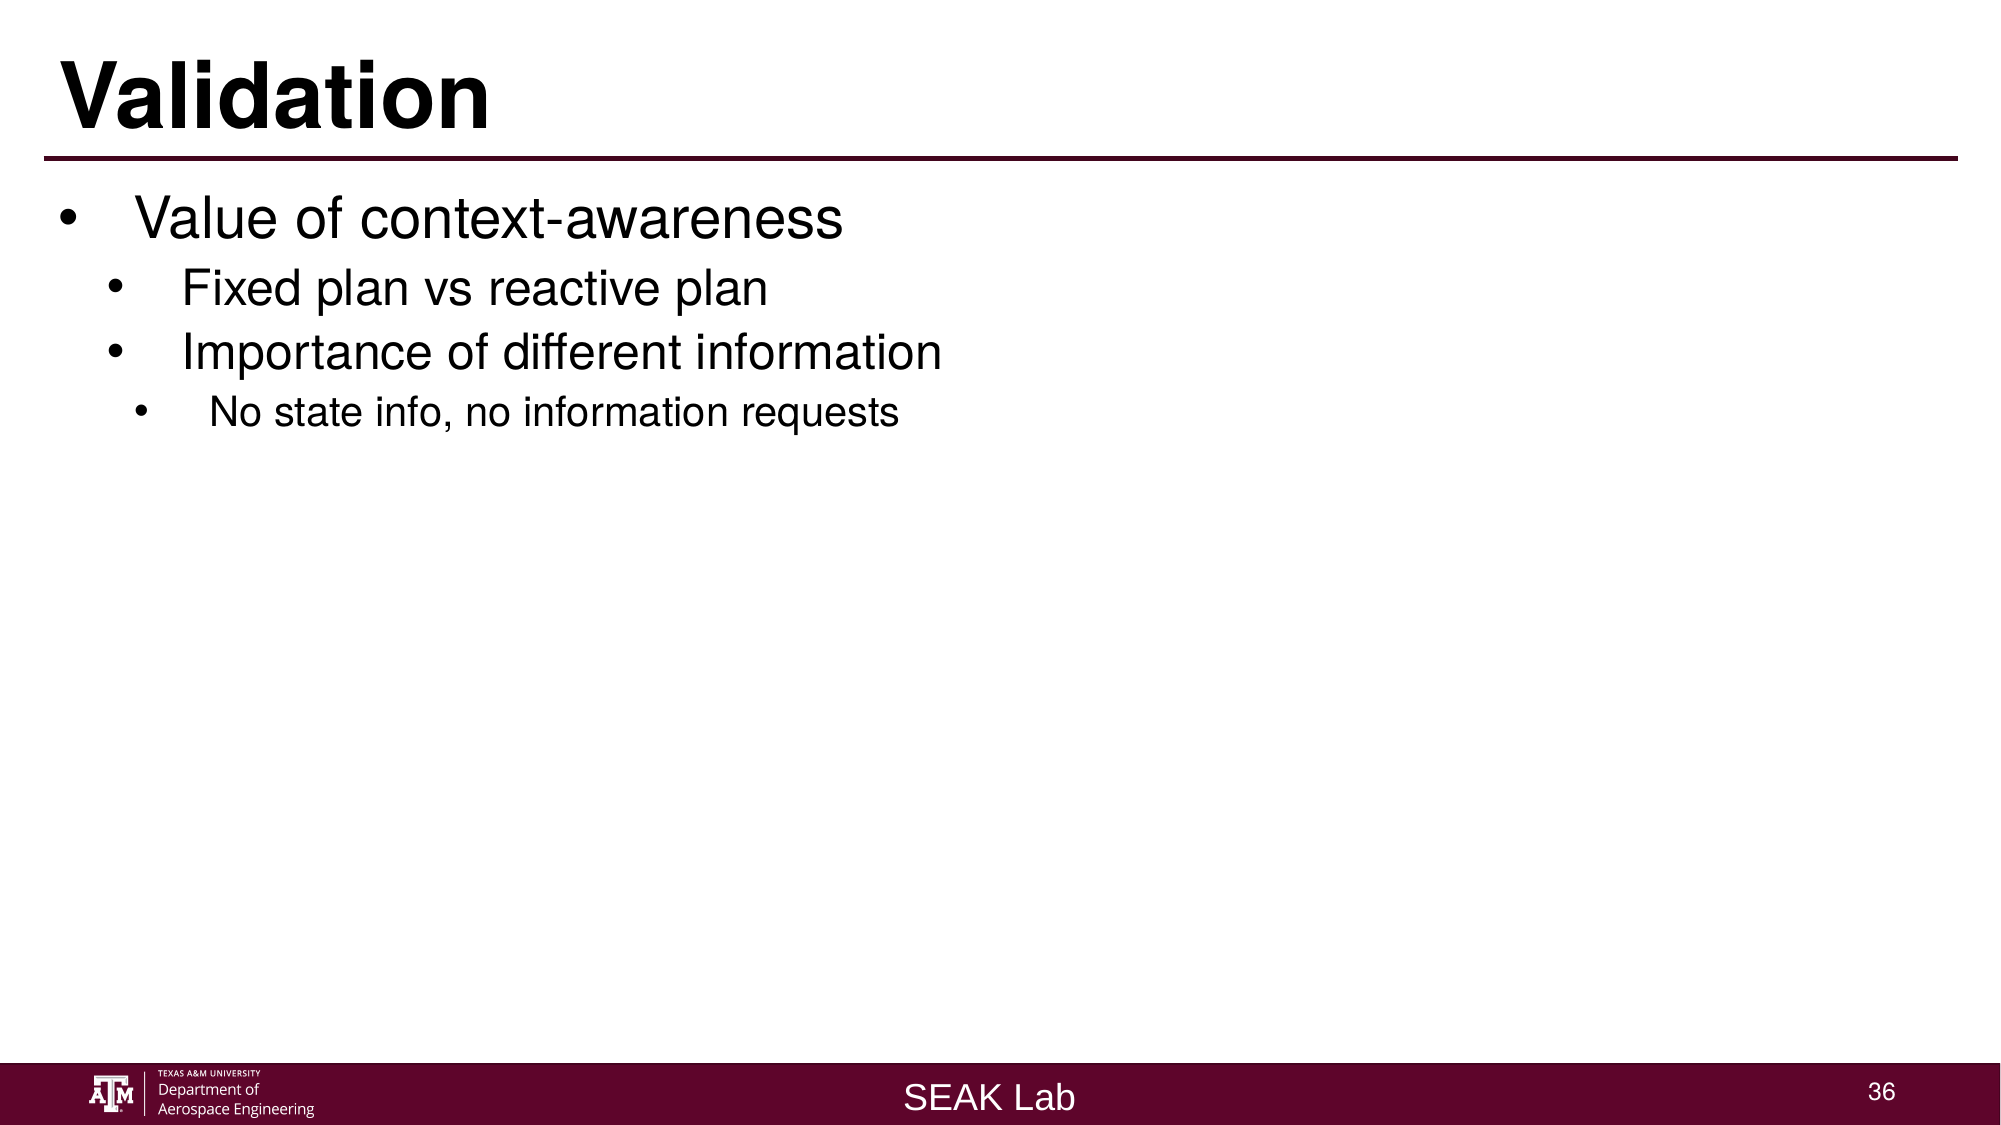

# Validation
Value of context-awareness
Fixed plan vs reactive plan
Importance of different information
No state info, no information requests